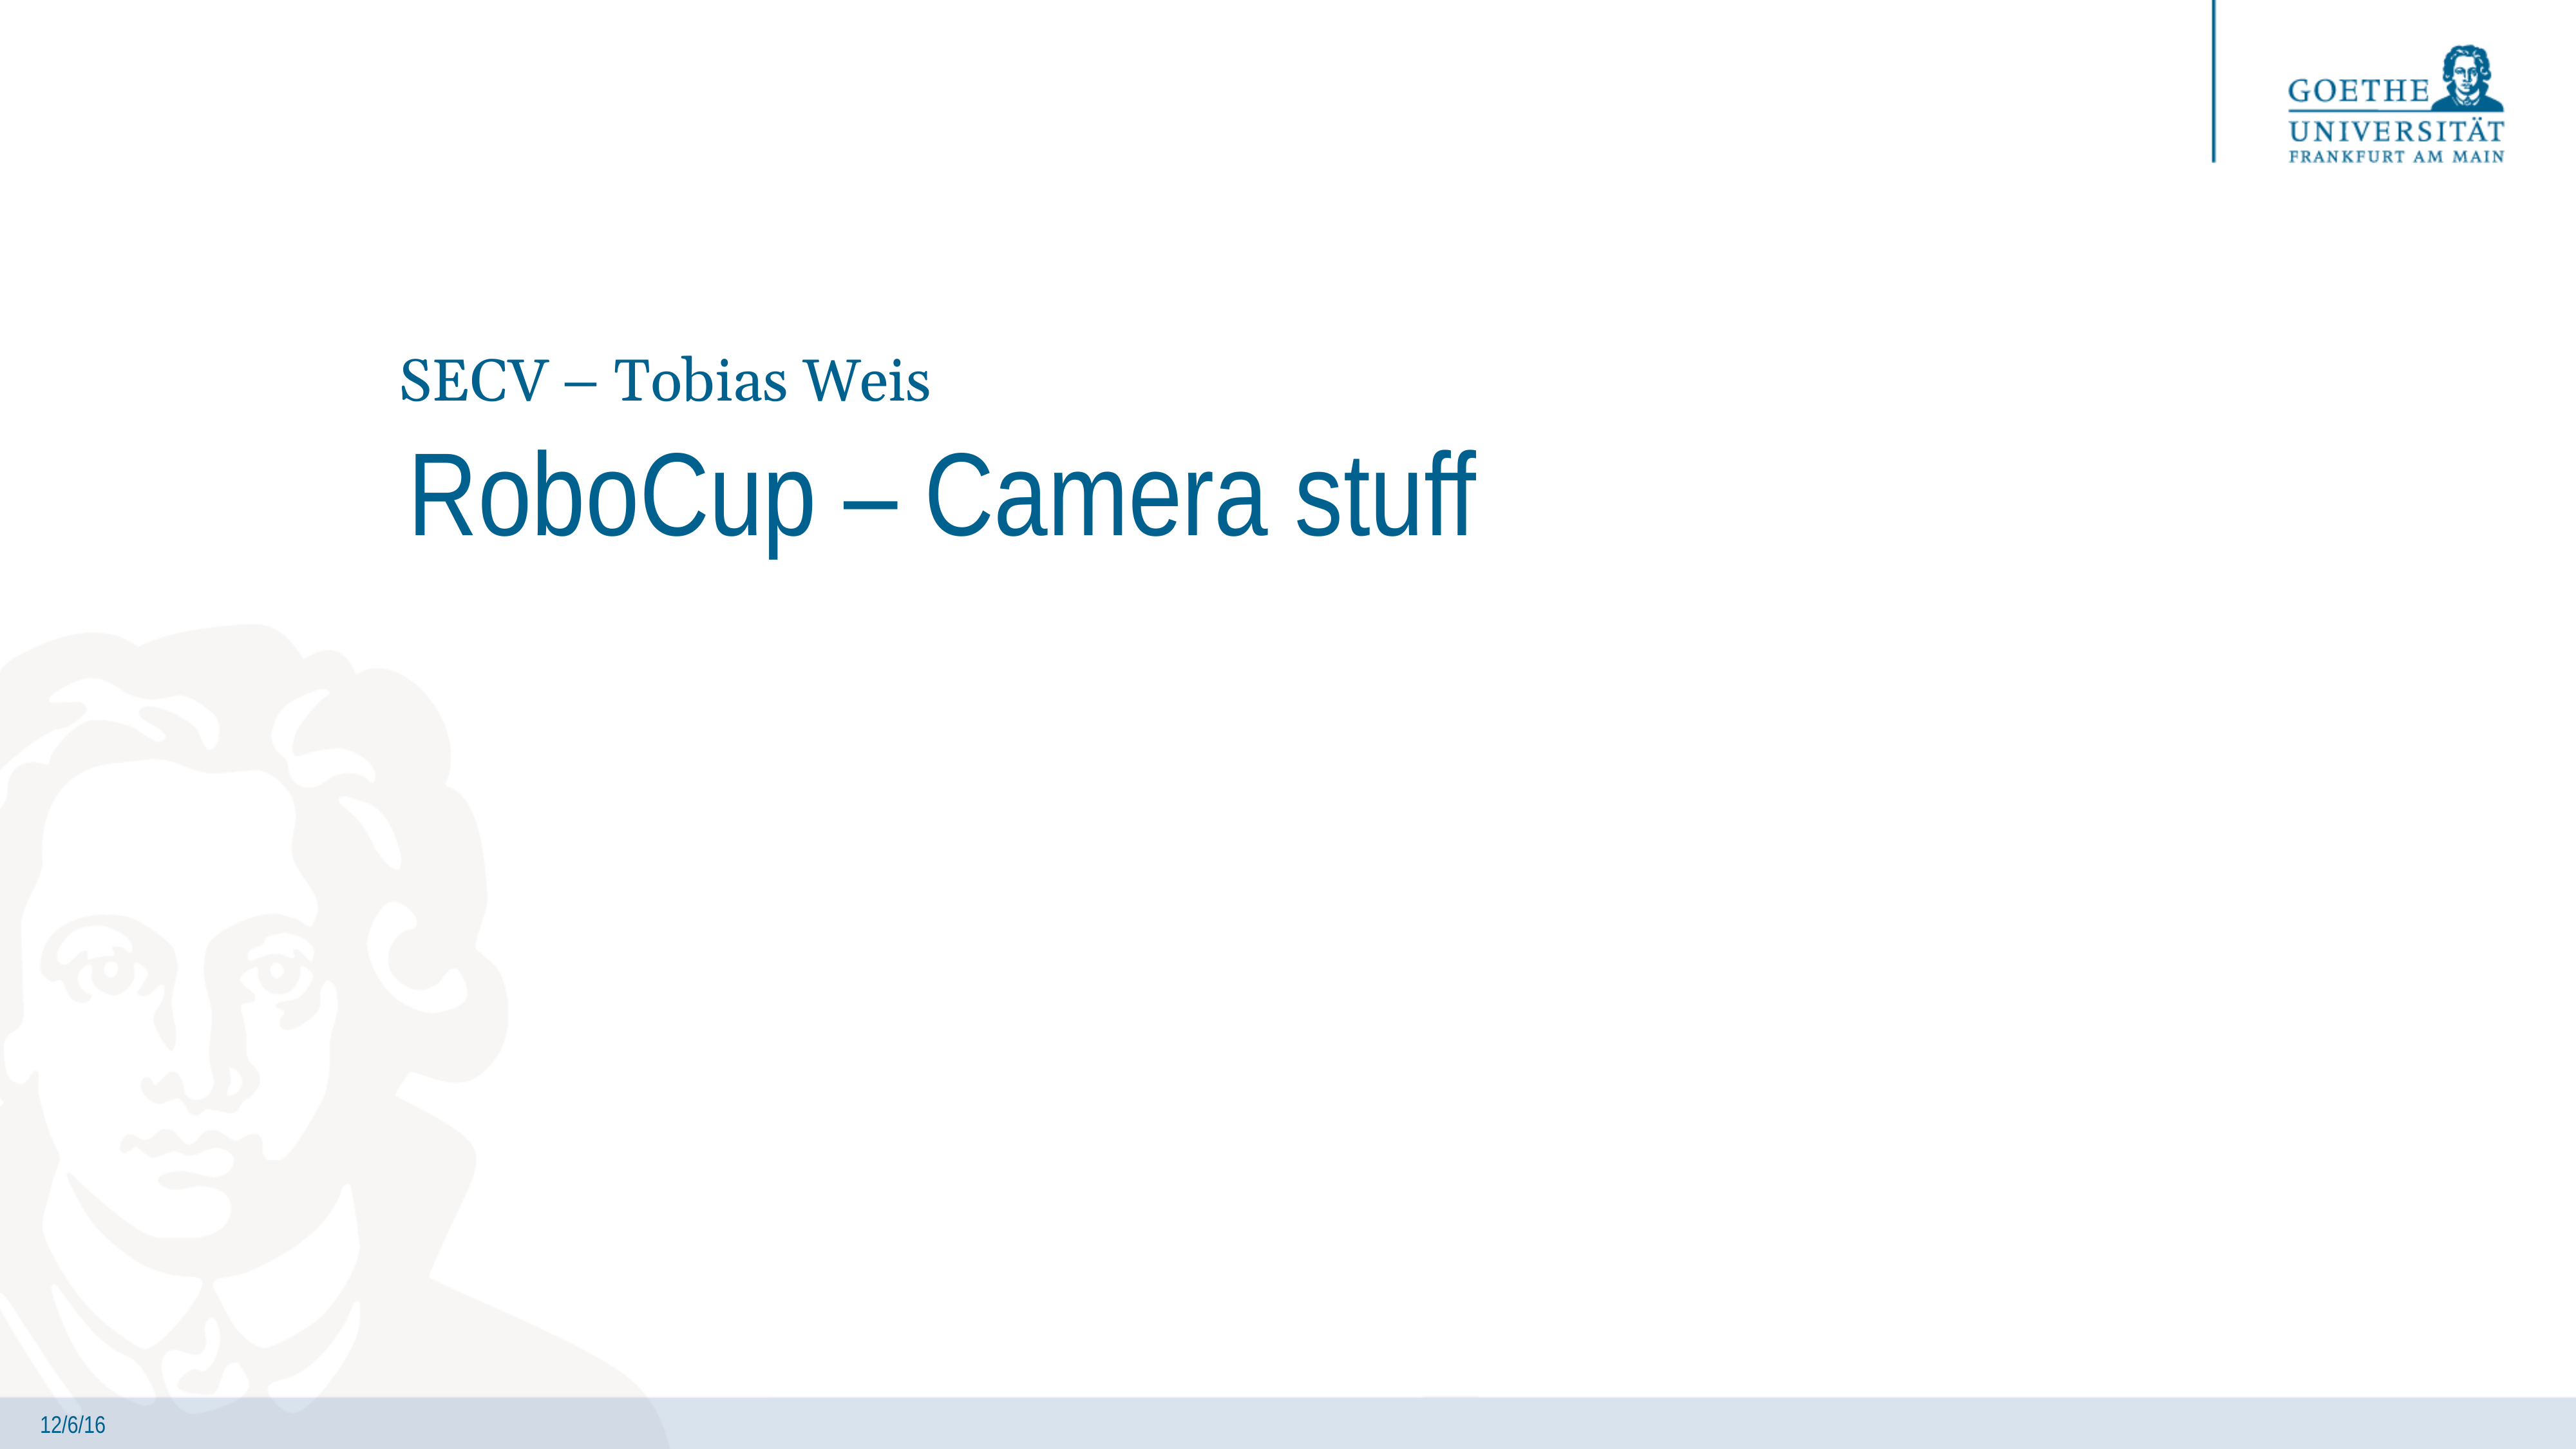

SECV – Tobias Weis
RoboCup – Camera stuff